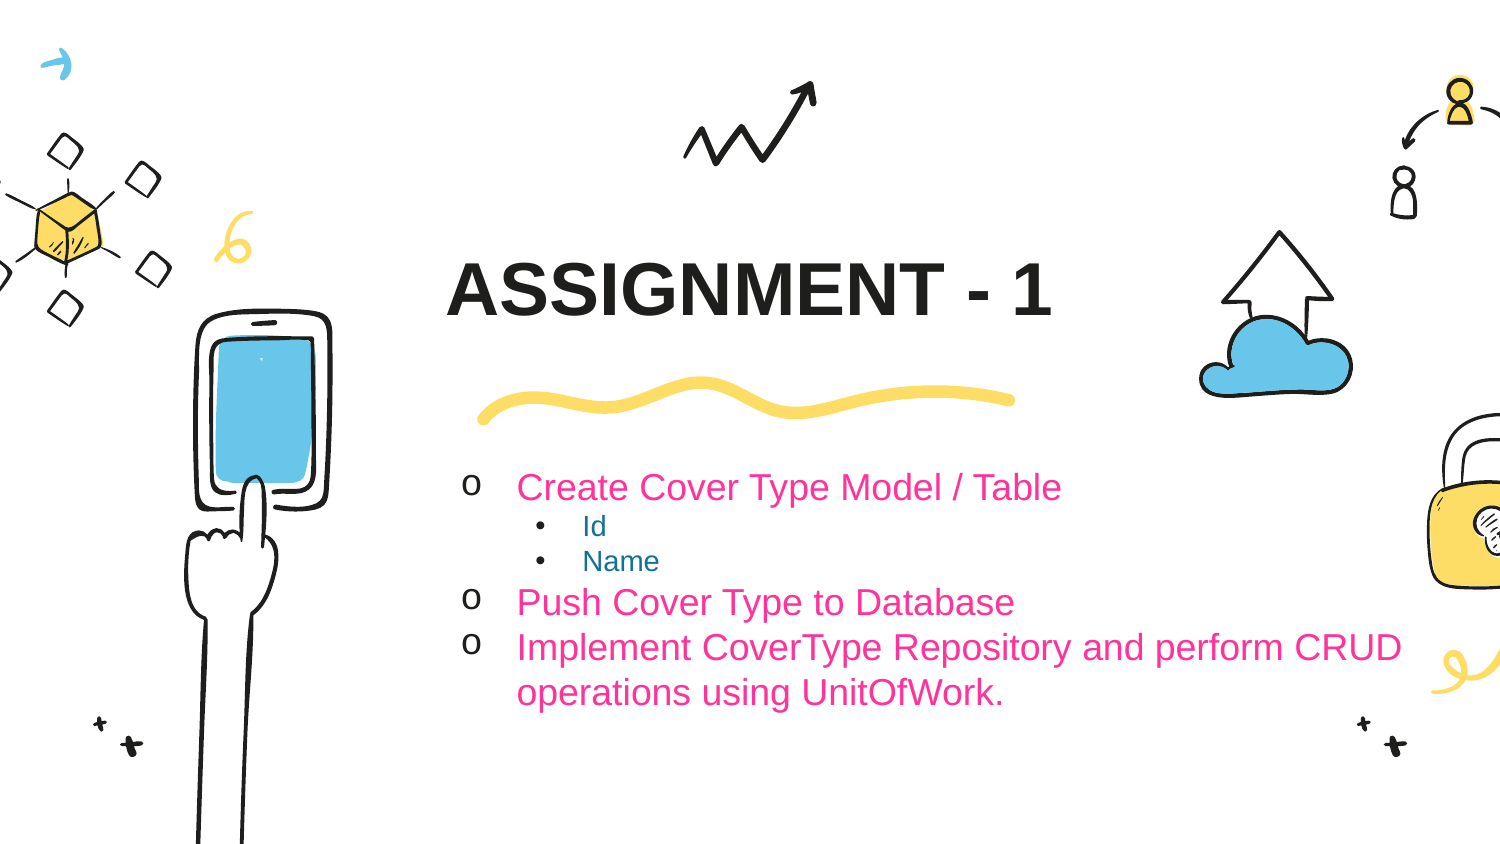

# ASSIGNMENT - 1

Create Cover Type Model / Table
Id
Name
Push Cover Type to Database
Implement CoverType Repository and perform CRUD operations using UnitOfWork.